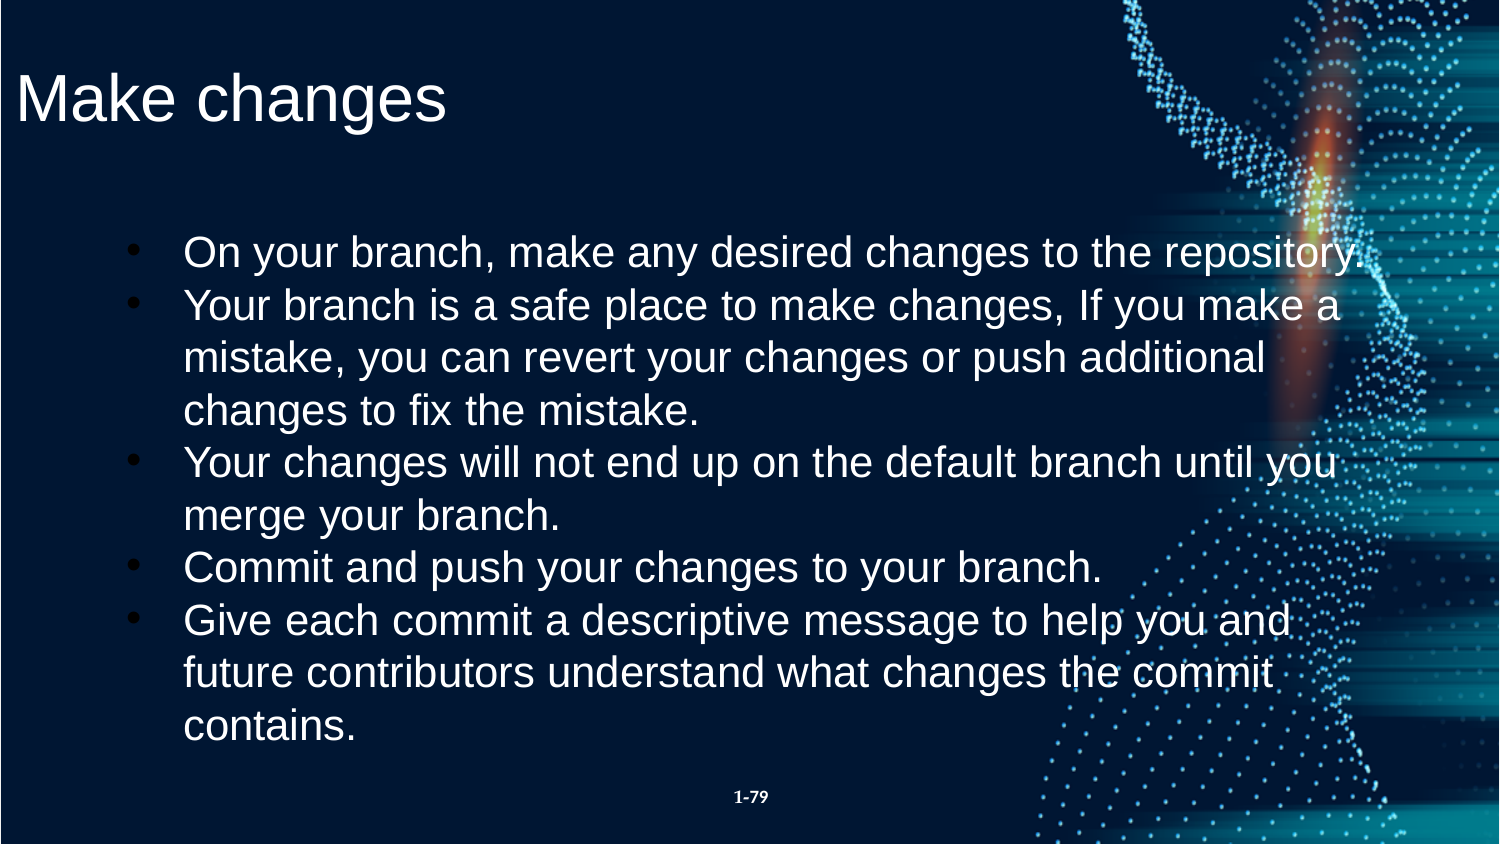

Make changes
On your branch, make any desired changes to the repository.
Your branch is a safe place to make changes, If you make a mistake, you can revert your changes or push additional changes to fix the mistake.
Your changes will not end up on the default branch until you merge your branch.
Commit and push your changes to your branch.
Give each commit a descriptive message to help you and future contributors understand what changes the commit contains.
1-79